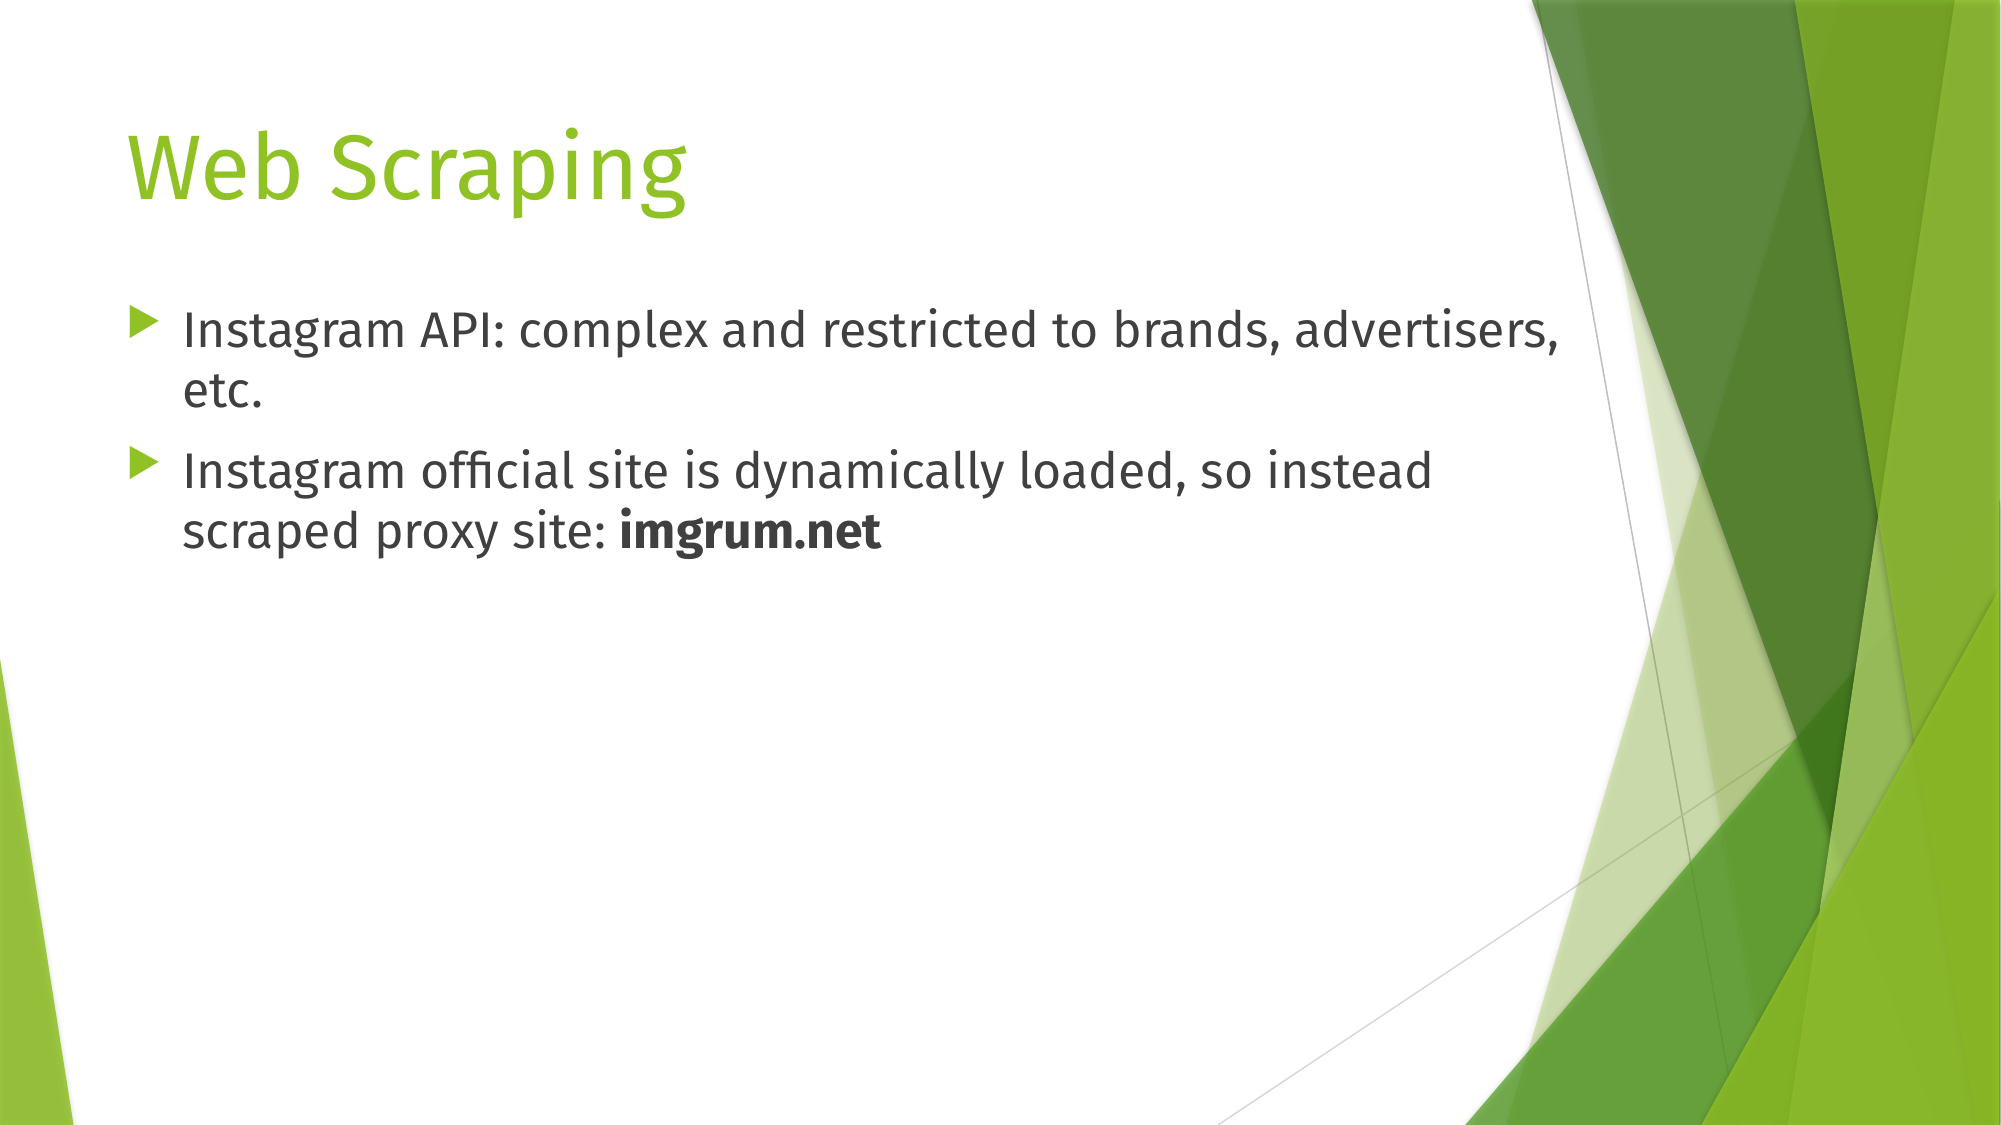

# Web Scraping
Instagram API: complex and restricted to brands, advertisers, etc.
Instagram official site is dynamically loaded, so instead scraped proxy site: imgrum.net